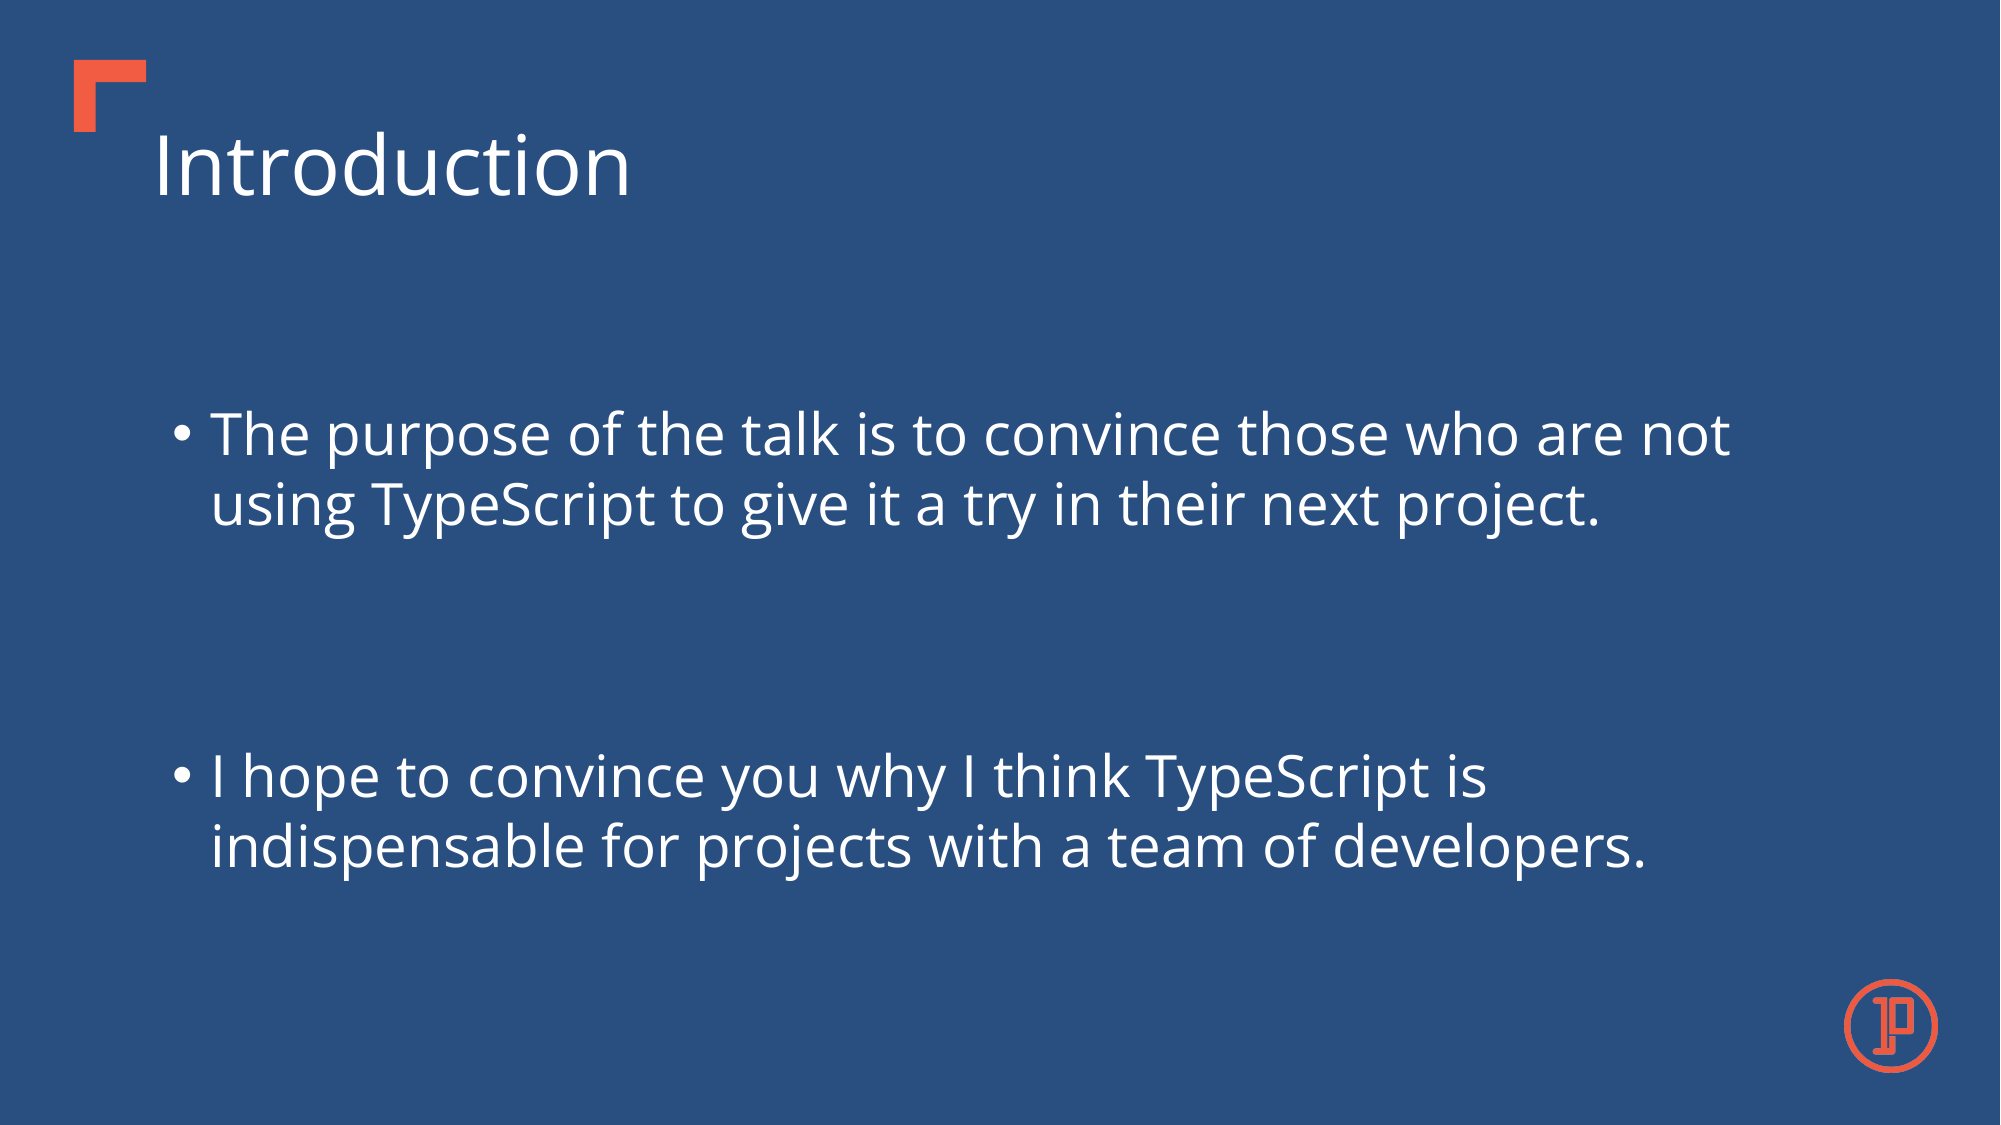

# Introduction

The purpose of the talk is to convince those who are not using TypeScript to give it a try in their next project.

I hope to convince you why I think TypeScript is indispensable for projects with a team of developers.